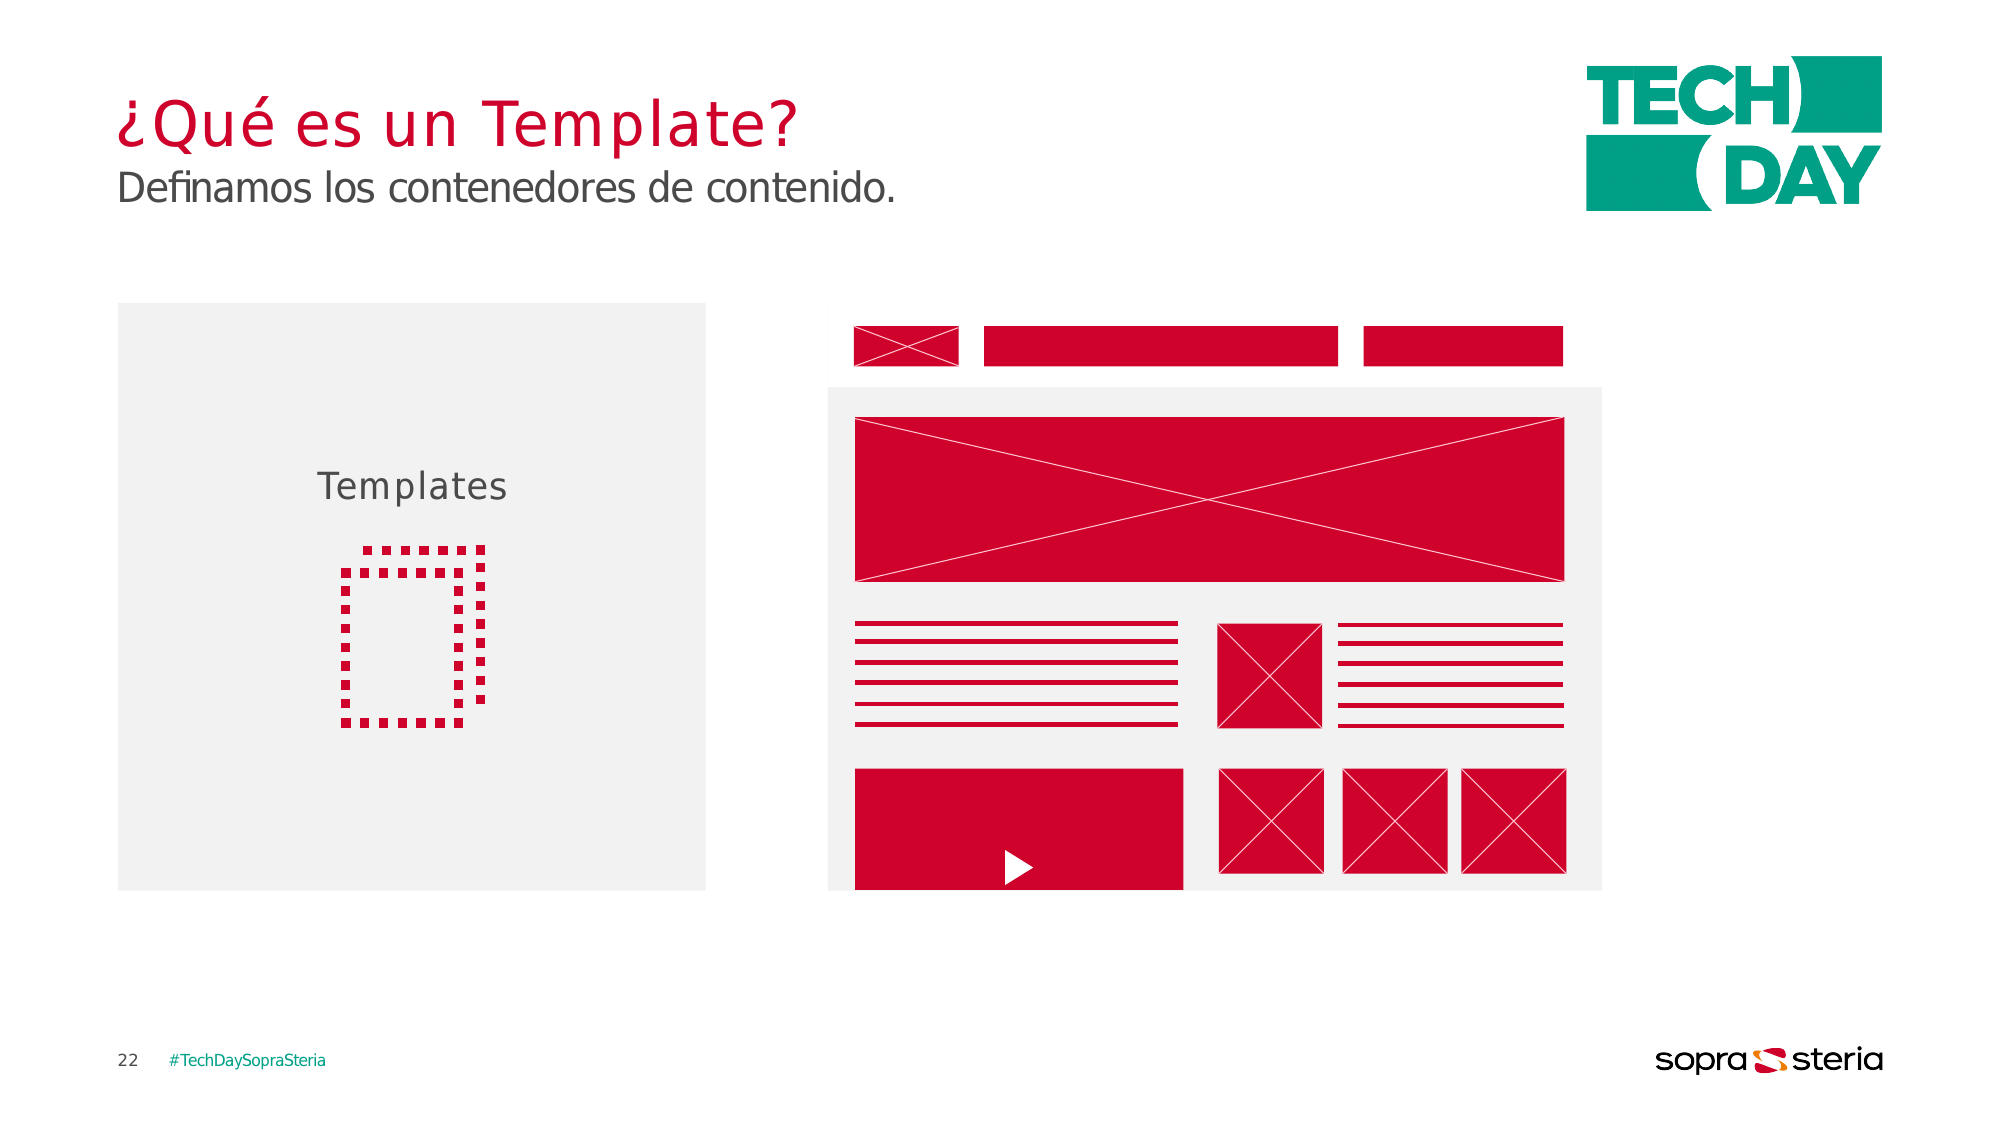

# ¿Qué es un Template?
Definamos los contenedores de contenido.

Templates

22
#TechDaySopraSteria